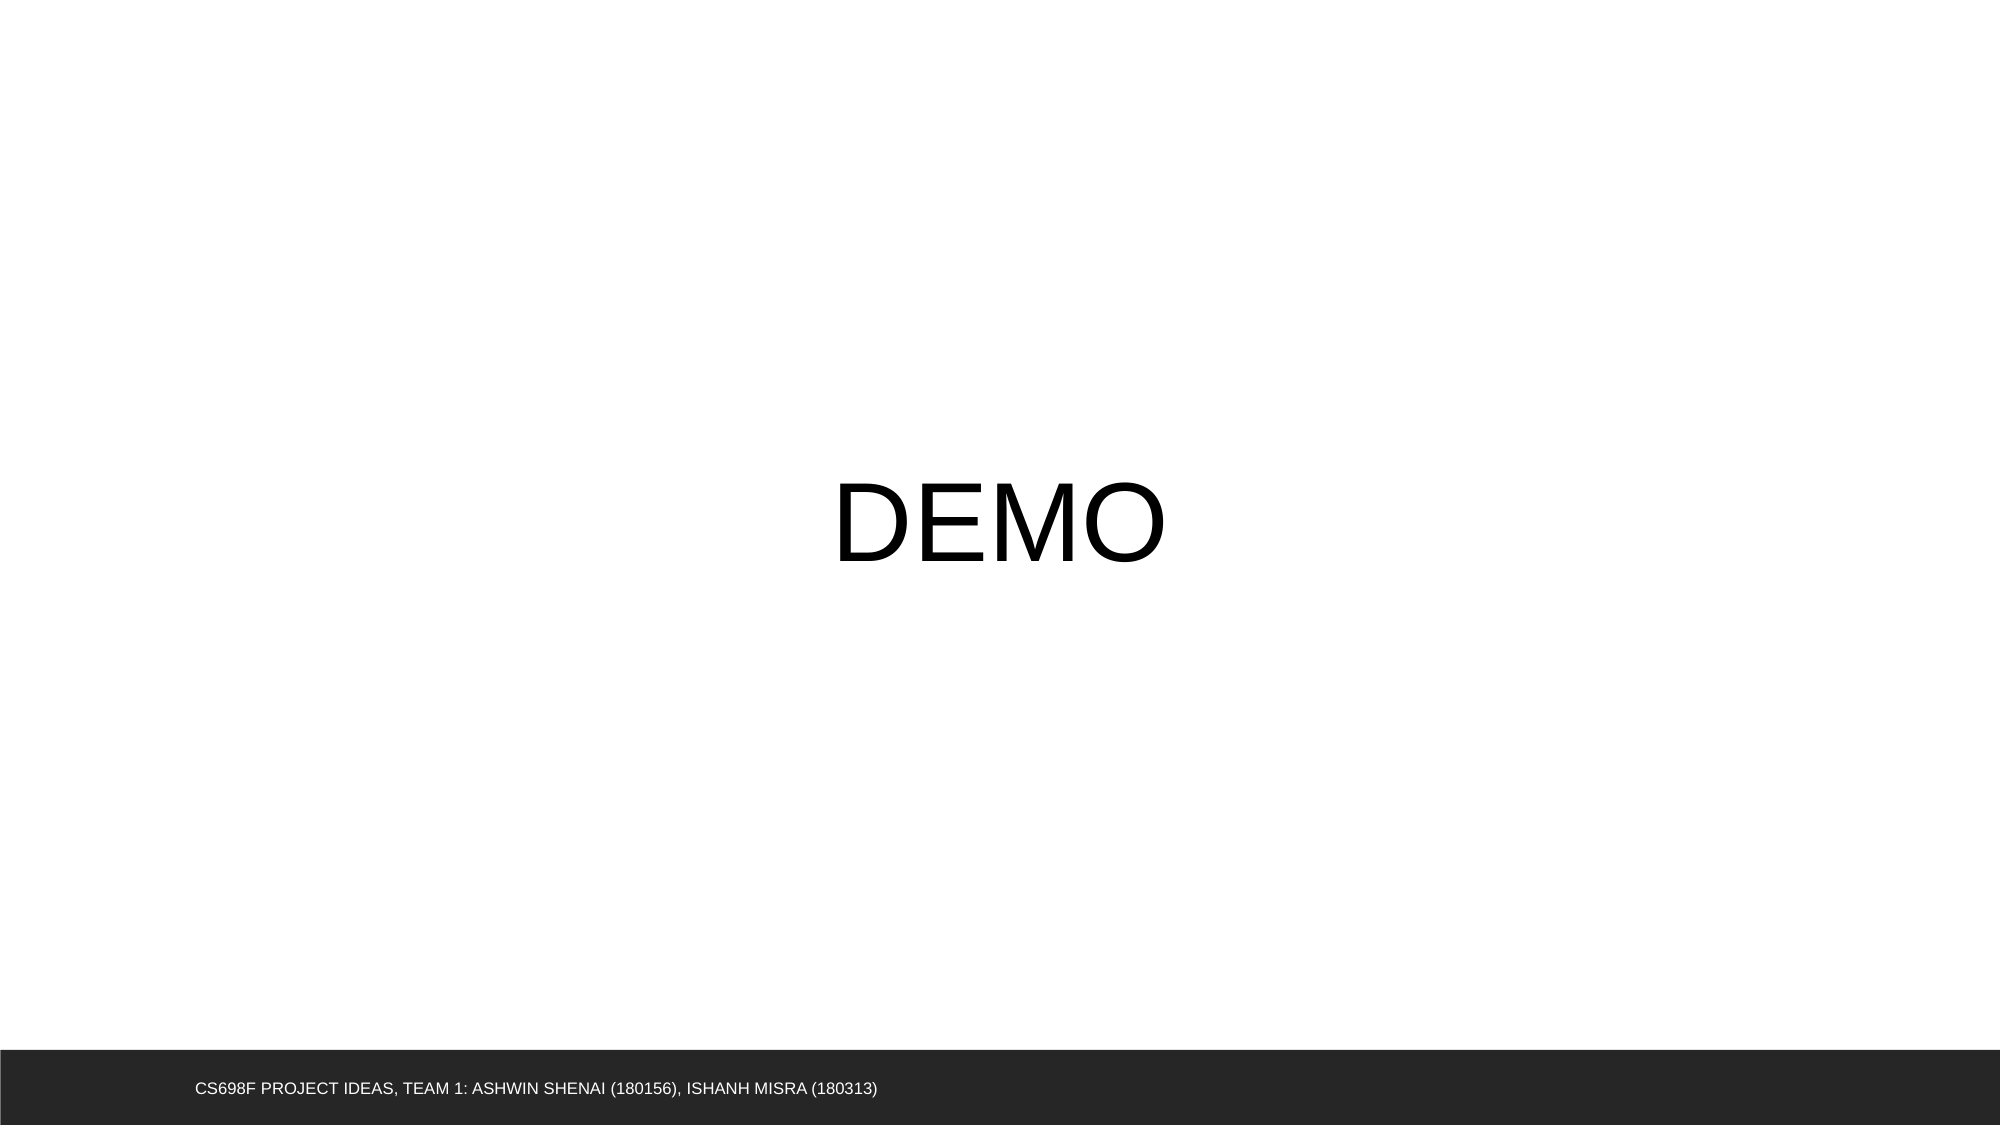

DEMO
CS698F Project Ideas, Team 1: Ashwin Shenai (180156), Ishanh Misra (180313)